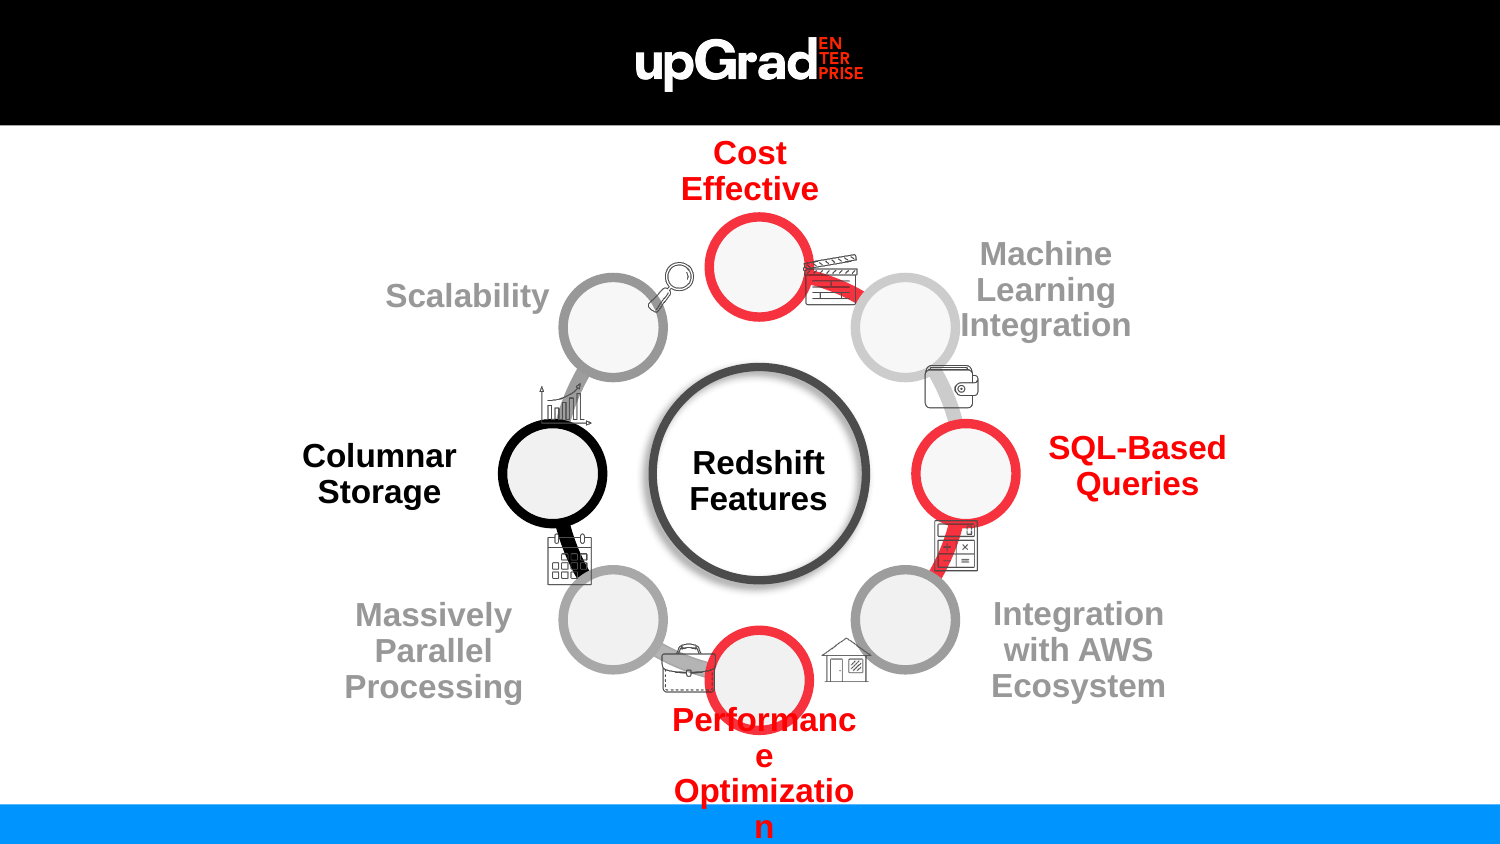

Cost Effective
Machine Learning Integration
Scalability
SQL-Based Queries
Redshift Features
Columnar Storage
Integration with AWS Ecosystem
Massively Parallel Processing
Performance Optimization